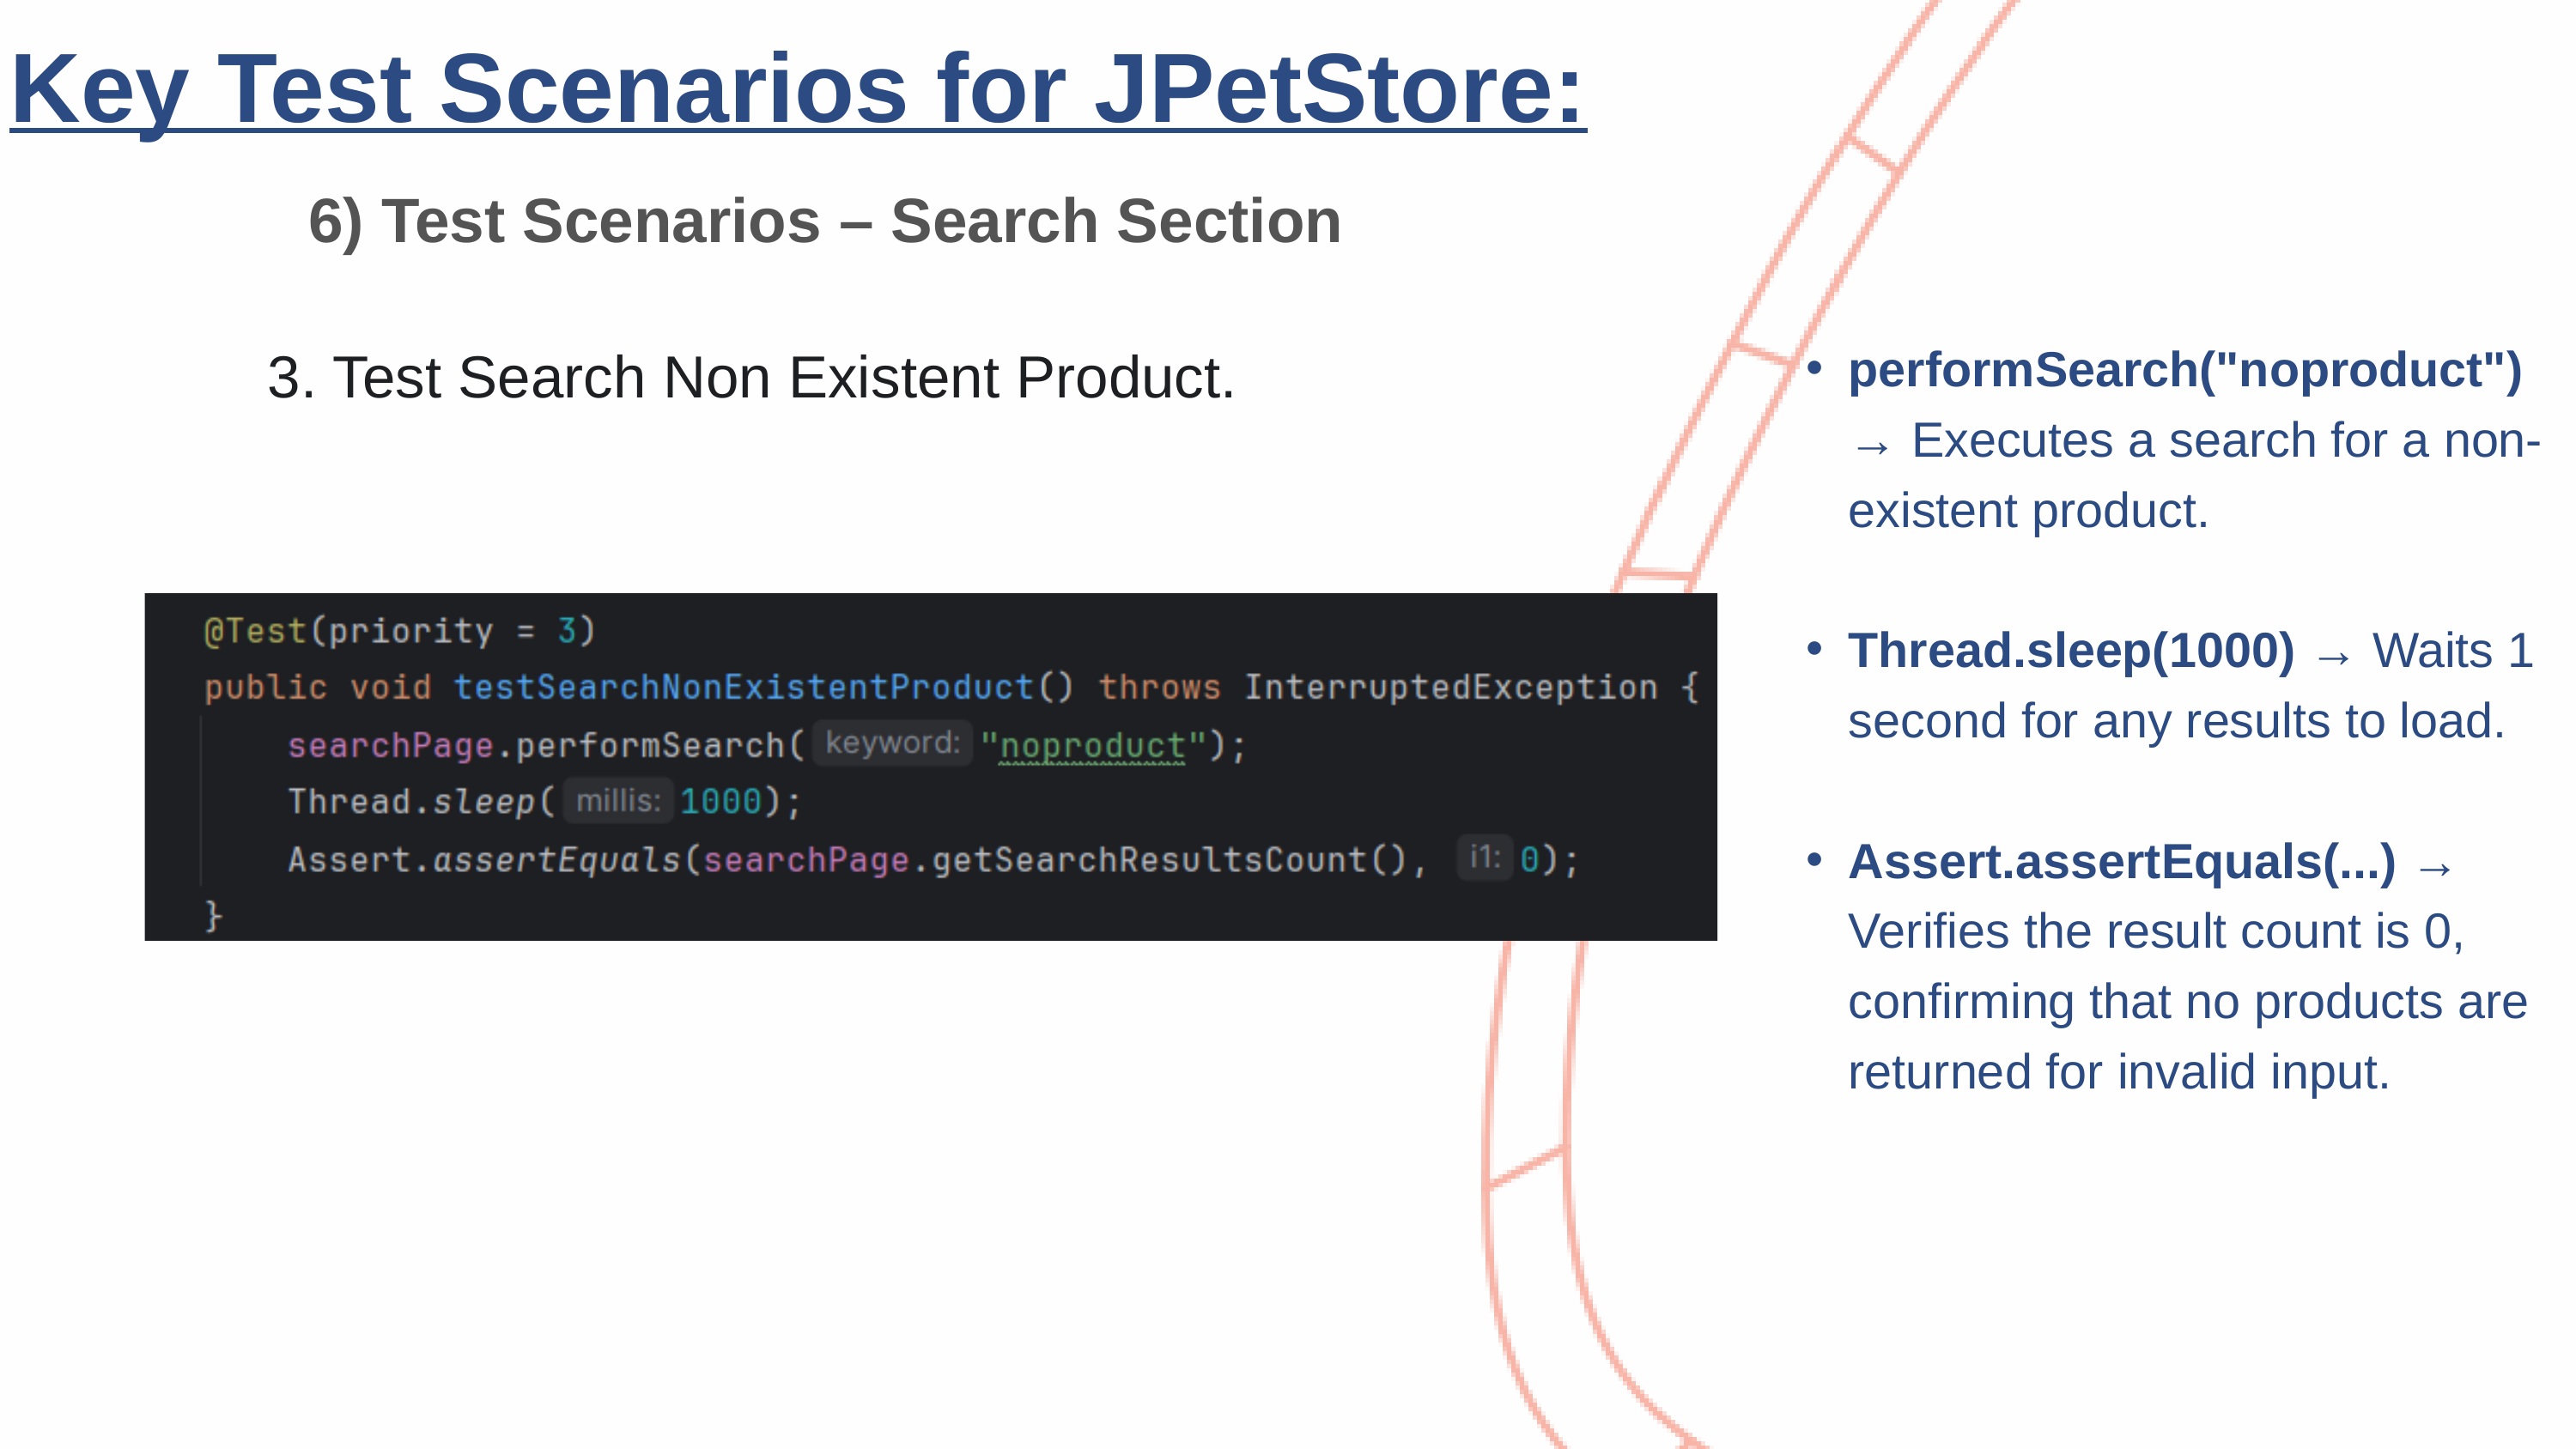

Key Test Scenarios for JPetStore:
6) Test Scenarios – Search Section
3. Test Search Non Existent Product.

performSearch("noproduct") → Executes a search for a non-existent product.

Thread.sleep(1000) → Waits 1 second for any results to load.

Assert.assertEquals(...) → Verifies the result count is 0, confirming that no products are returned for invalid input.